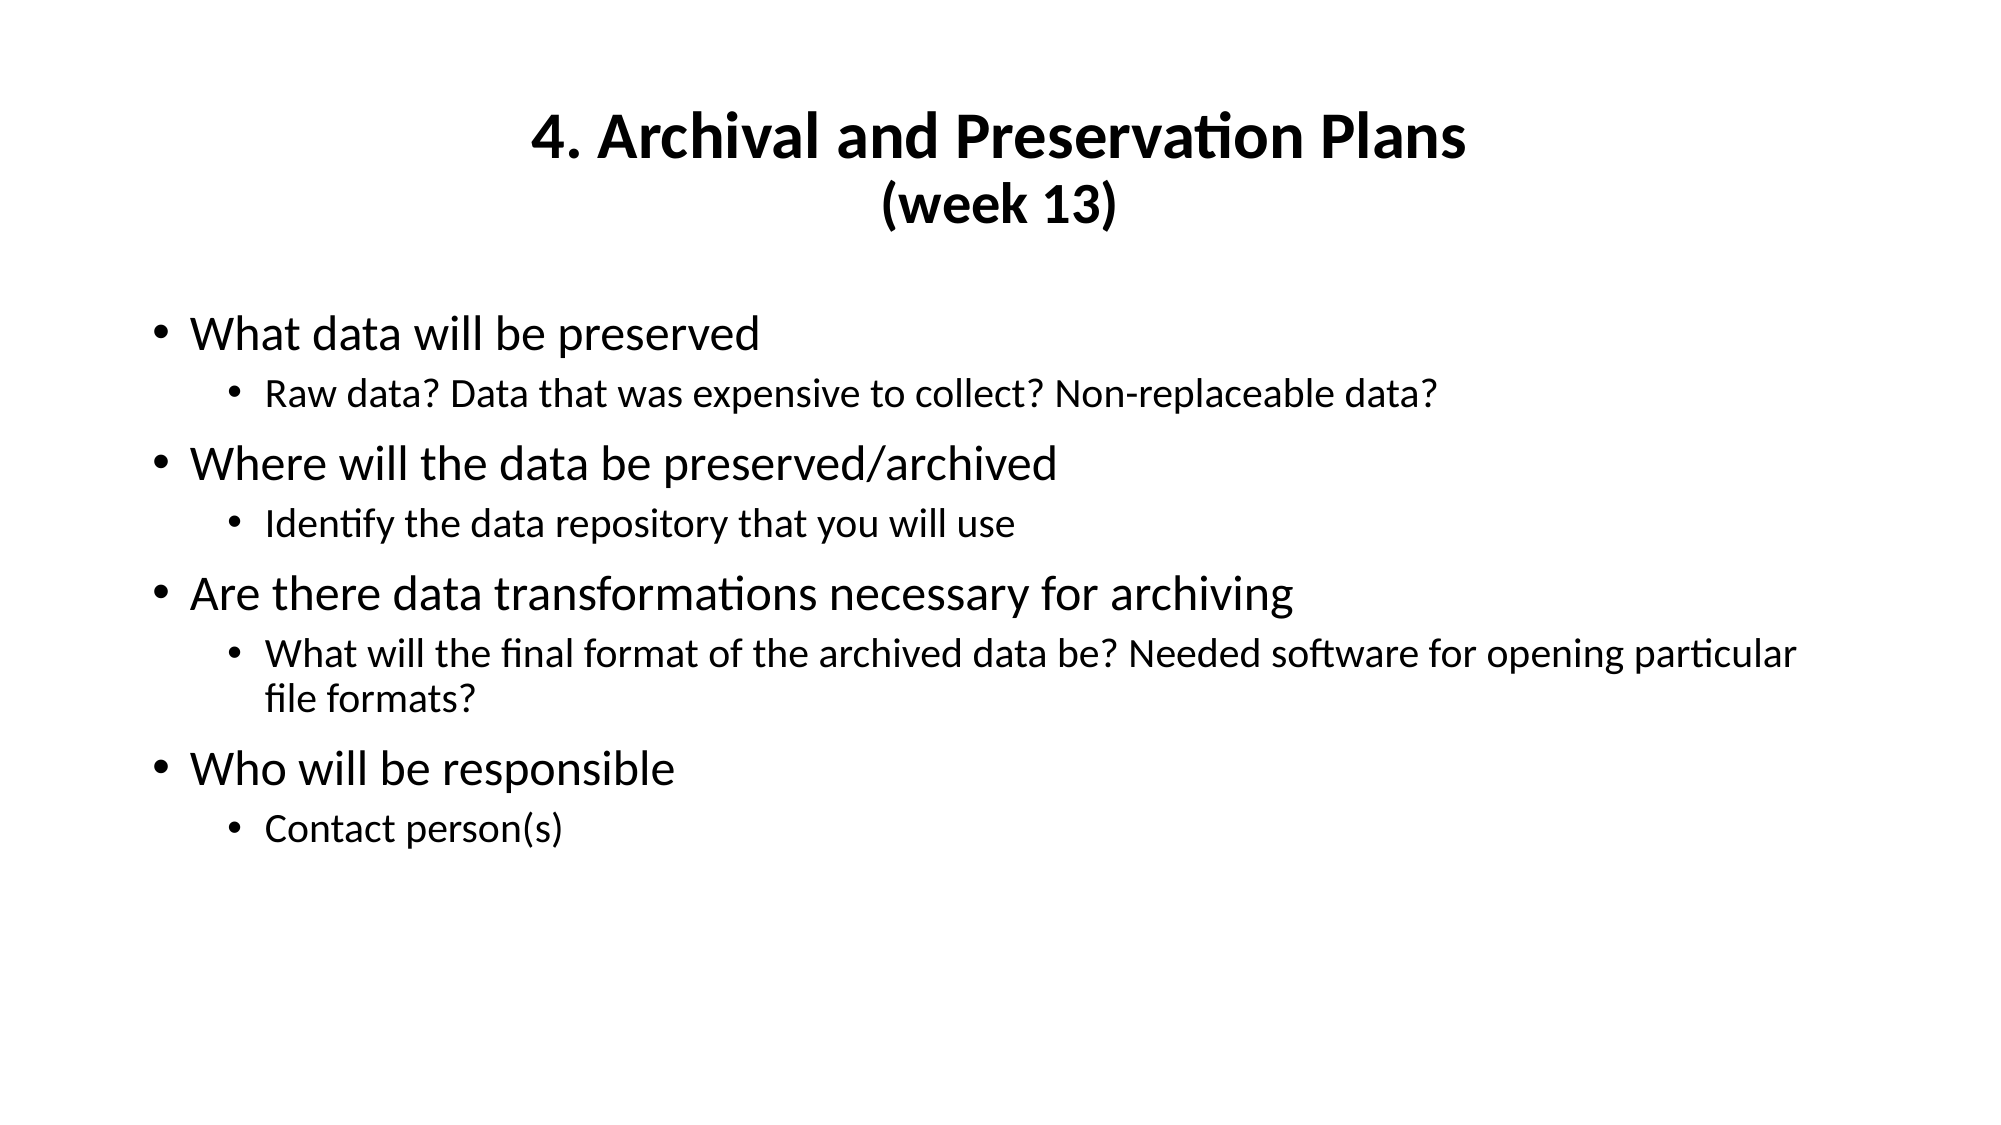

# 4. Archival and Preservation Plans (week 13)
What data will be preserved
Raw data? Data that was expensive to collect? Non-replaceable data?
Where will the data be preserved/archived
Identify the data repository that you will use
Are there data transformations necessary for archiving
What will the final format of the archived data be? Needed software for opening particular file formats?
Who will be responsible
Contact person(s)